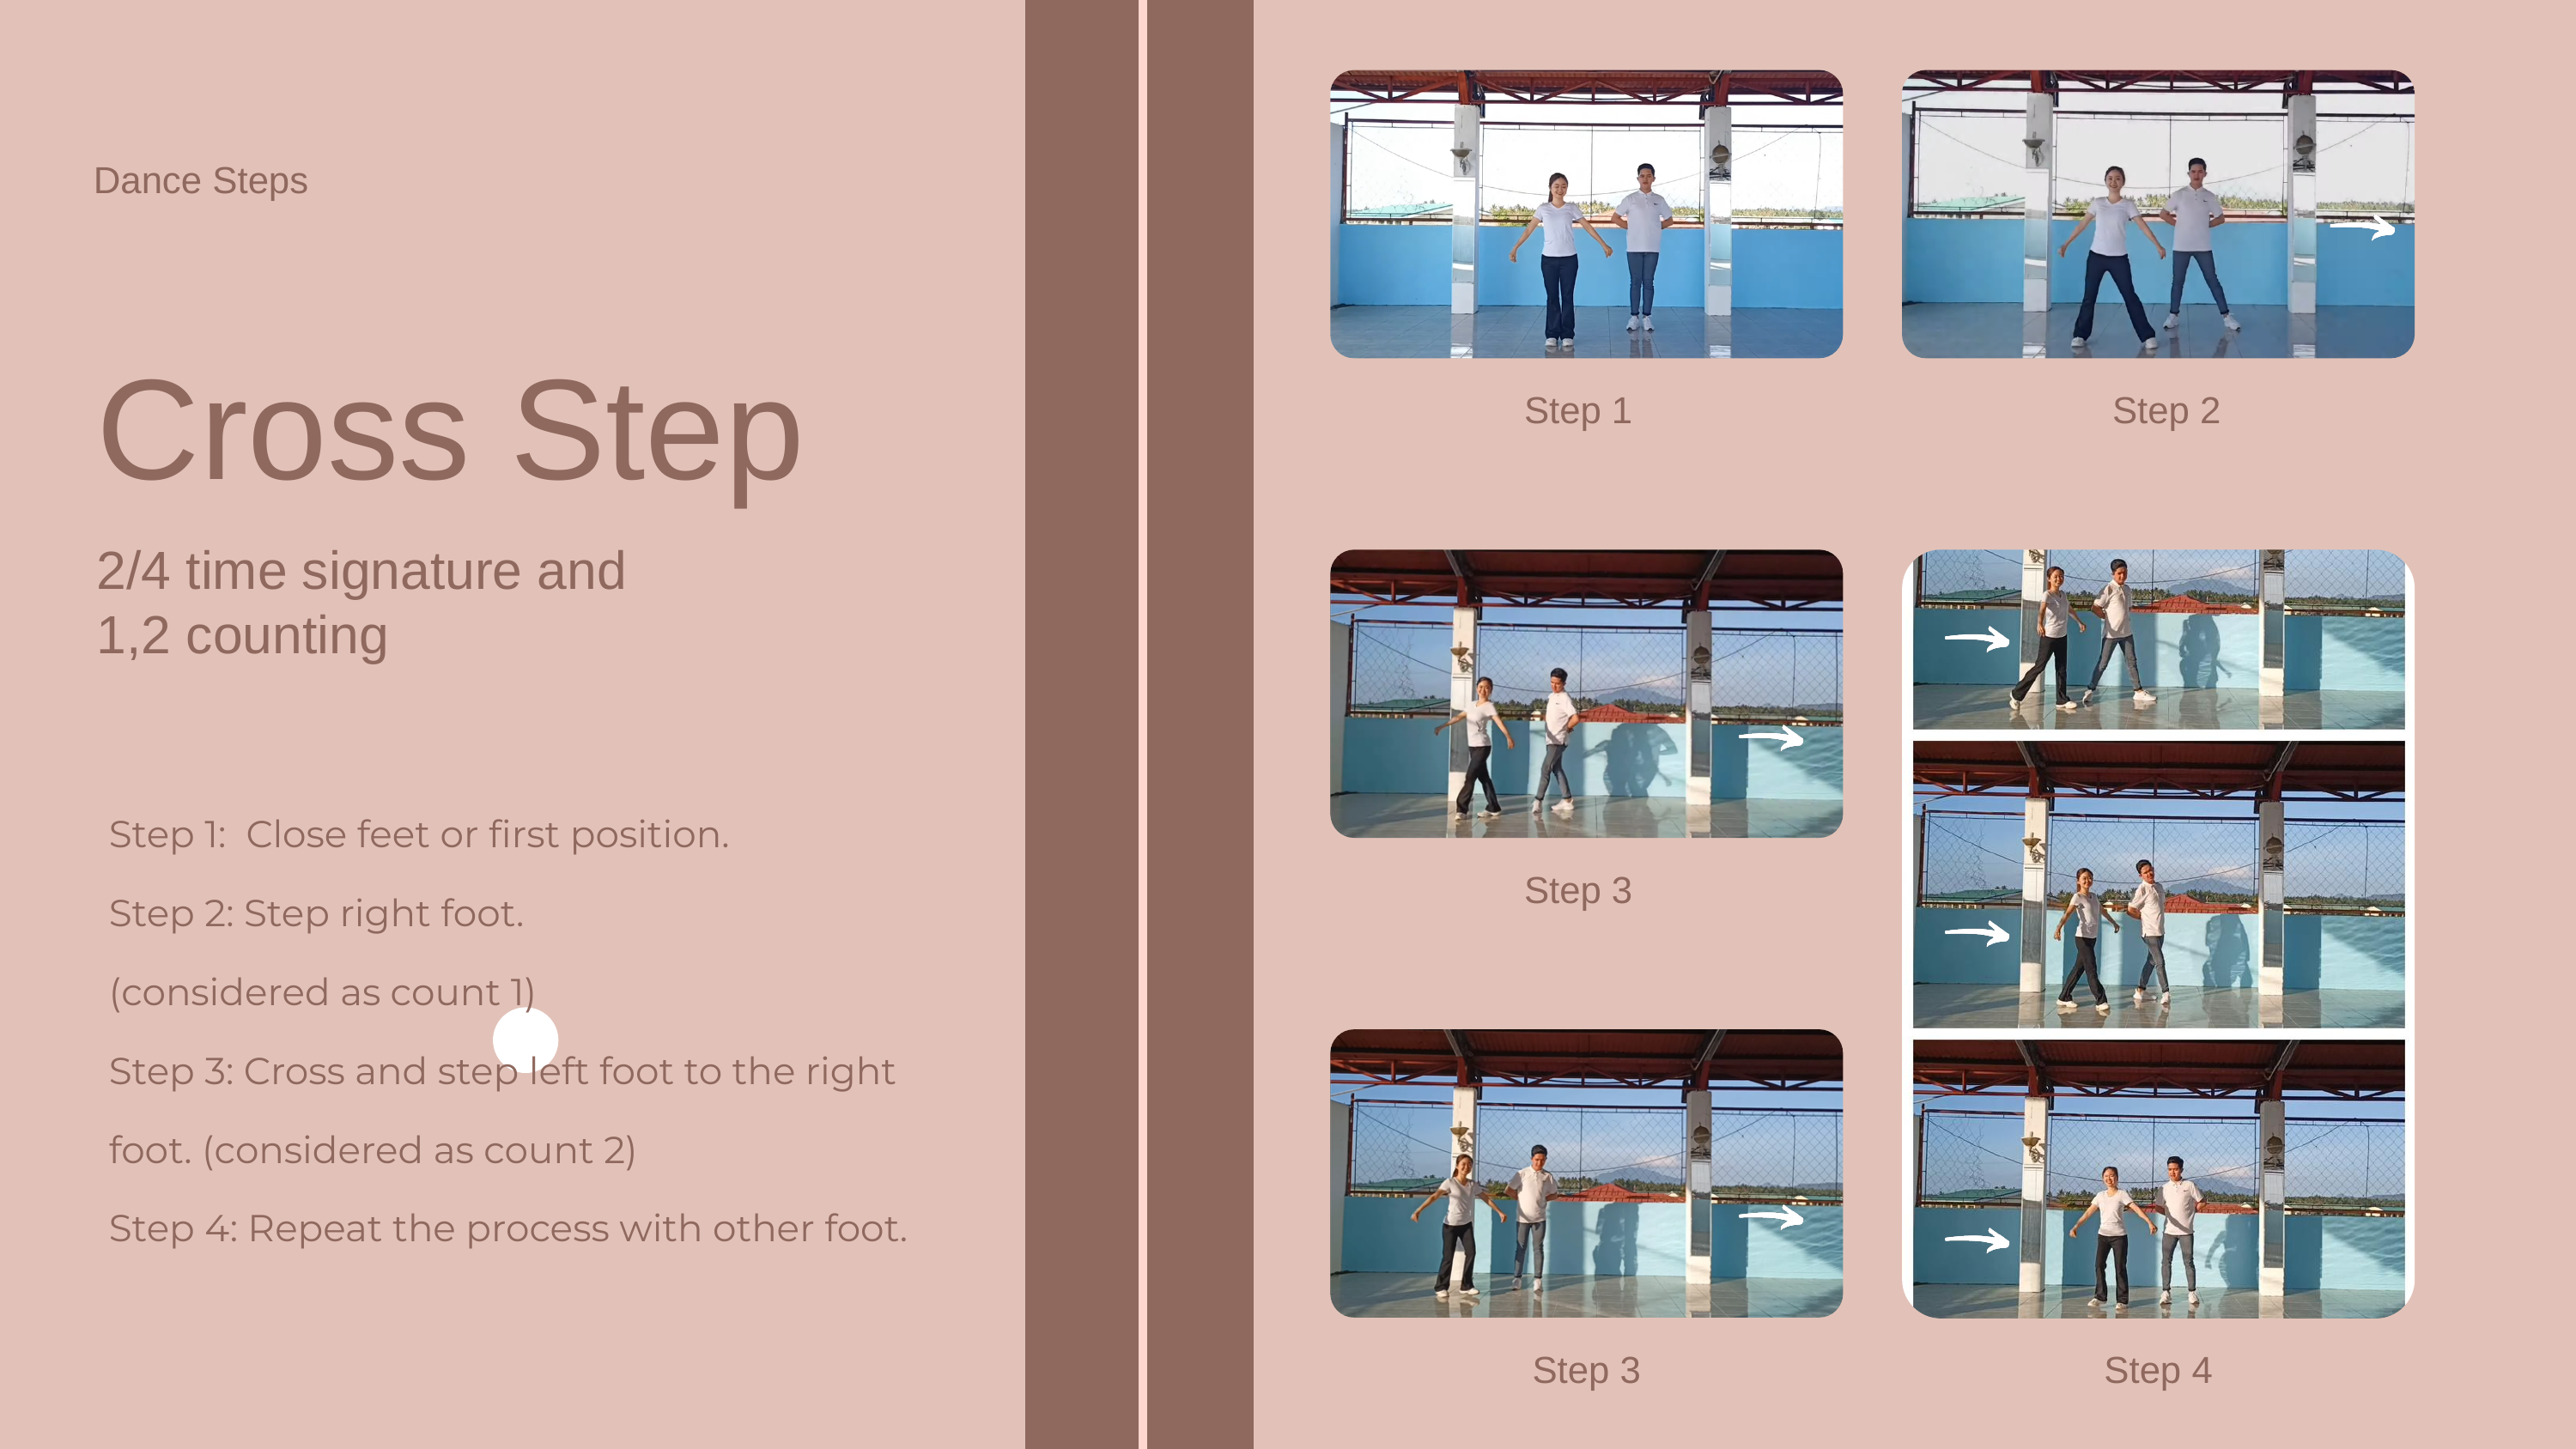

Dance Steps

Cross Step

2/4 time signature and
1,2 counting
Step 1
Step 2

Step 1:  Close feet or first position.
Step 2: Step right foot.
(considered as count 1)
Step 3: Cross and step left foot to the right foot. (considered as count 2)
Step 4: Repeat the process with other foot.
Step 3

Step 3
Step 4